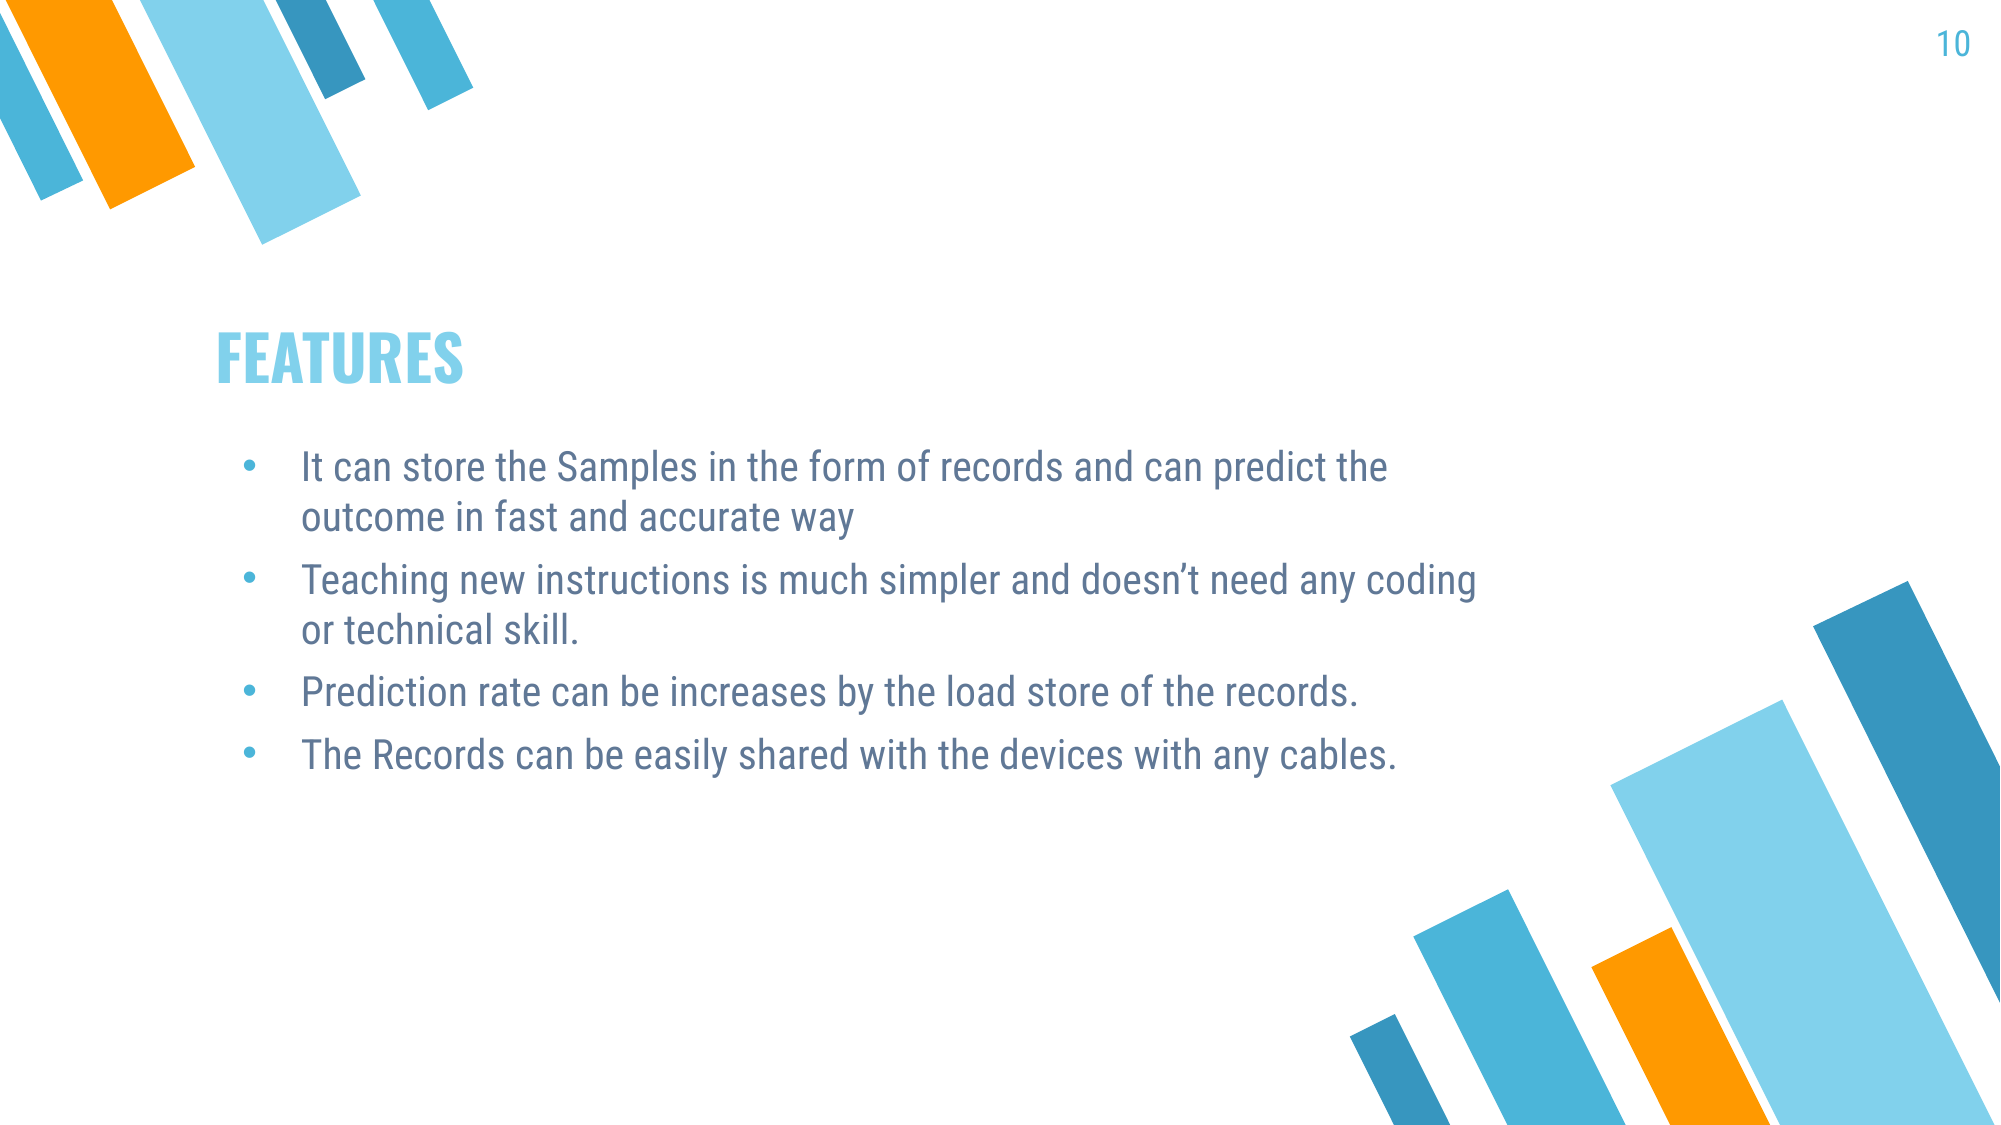

10
     FEATURES
It can store the Samples in the form of records and can predict the outcome in fast and accurate way
Teaching new instructions is much simpler and doesn’t need any coding or technical skill.
Prediction rate can be increases by the load store of the records.
The Records can be easily shared with the devices with any cables.